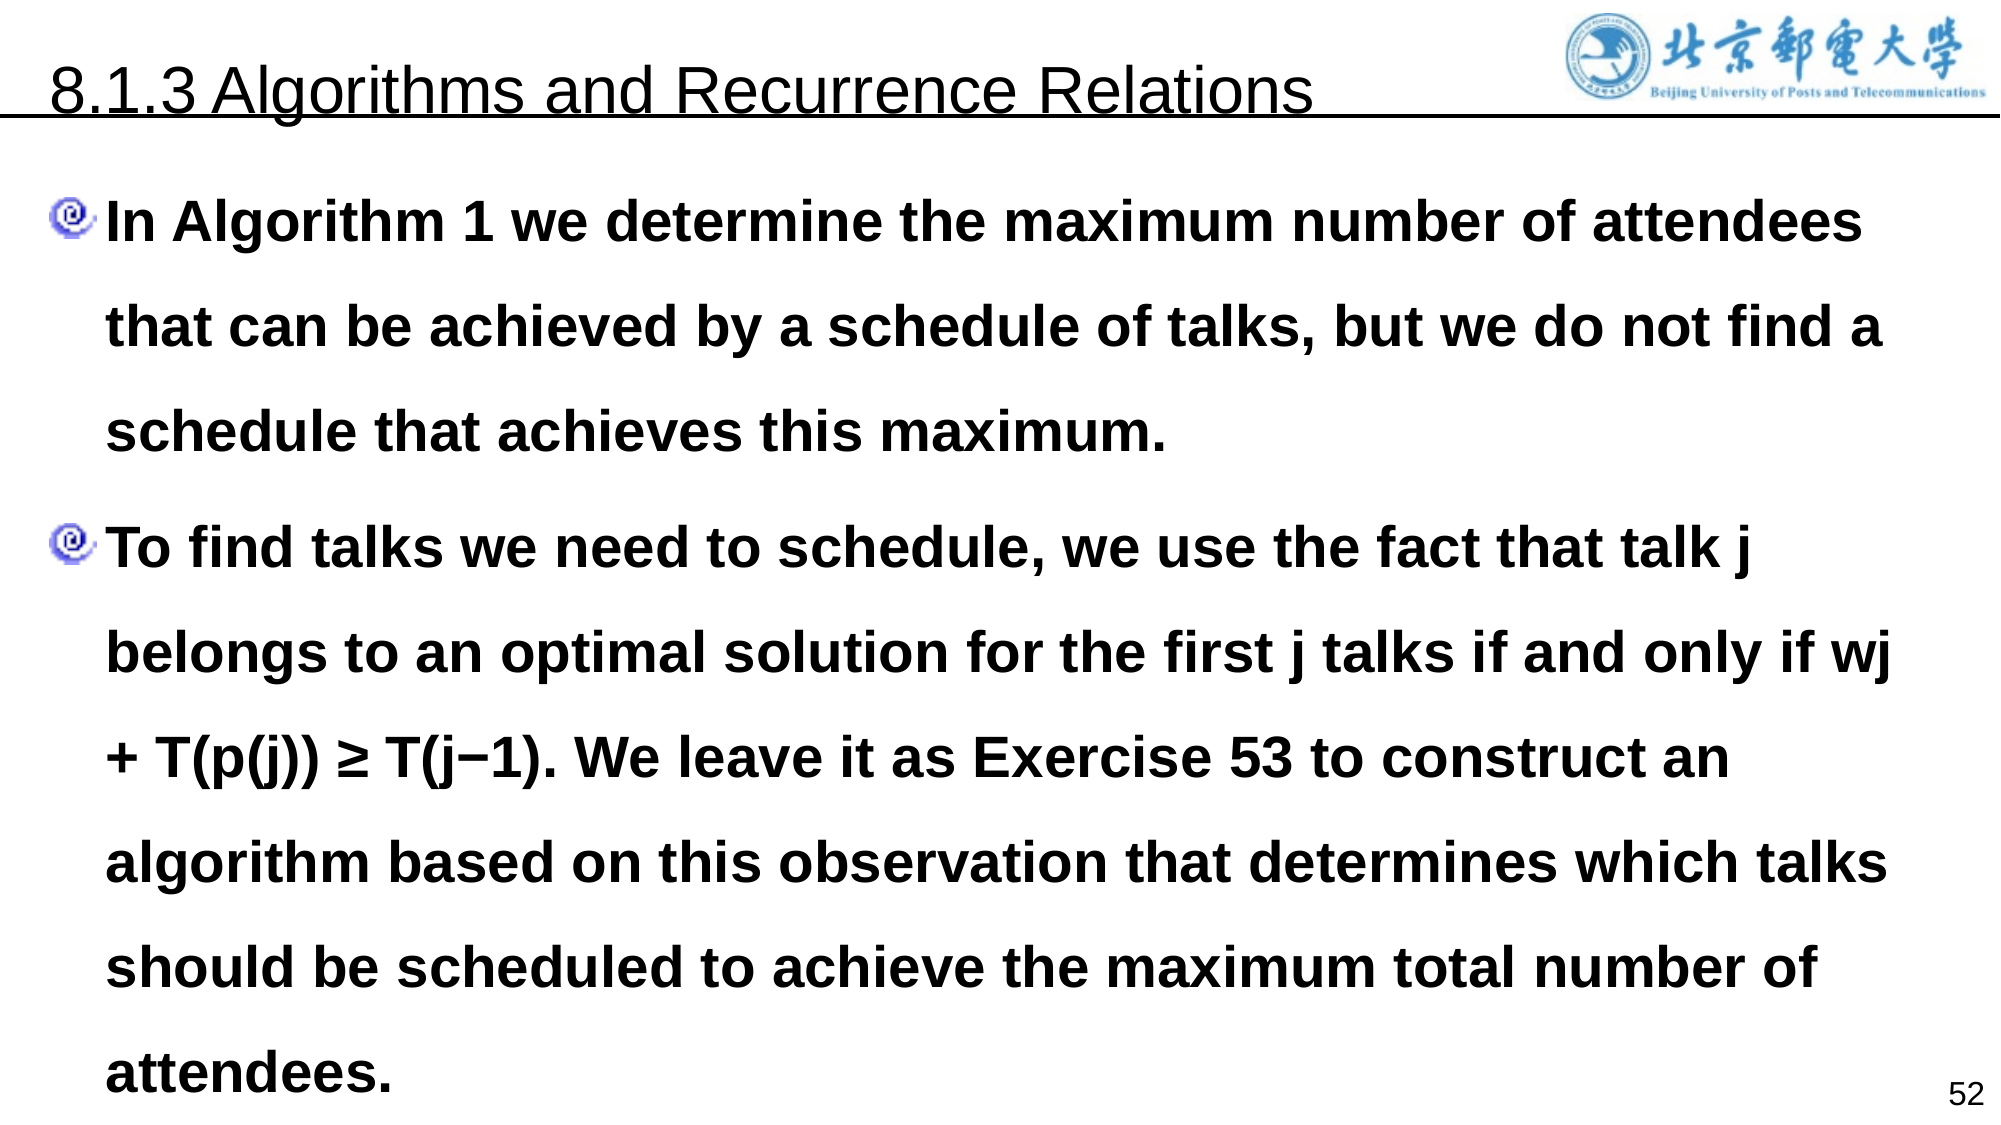

8.1.3 Algorithms and Recurrence Relations
In Algorithm 1 we determine the maximum number of attendees that can be achieved by a schedule of talks, but we do not find a schedule that achieves this maximum.
To find talks we need to schedule, we use the fact that talk j belongs to an optimal solution for the first j talks if and only if wj + T(p(j)) ≥ T(j−1). We leave it as Exercise 53 to construct an algorithm based on this observation that determines which talks should be scheduled to achieve the maximum total number of attendees.